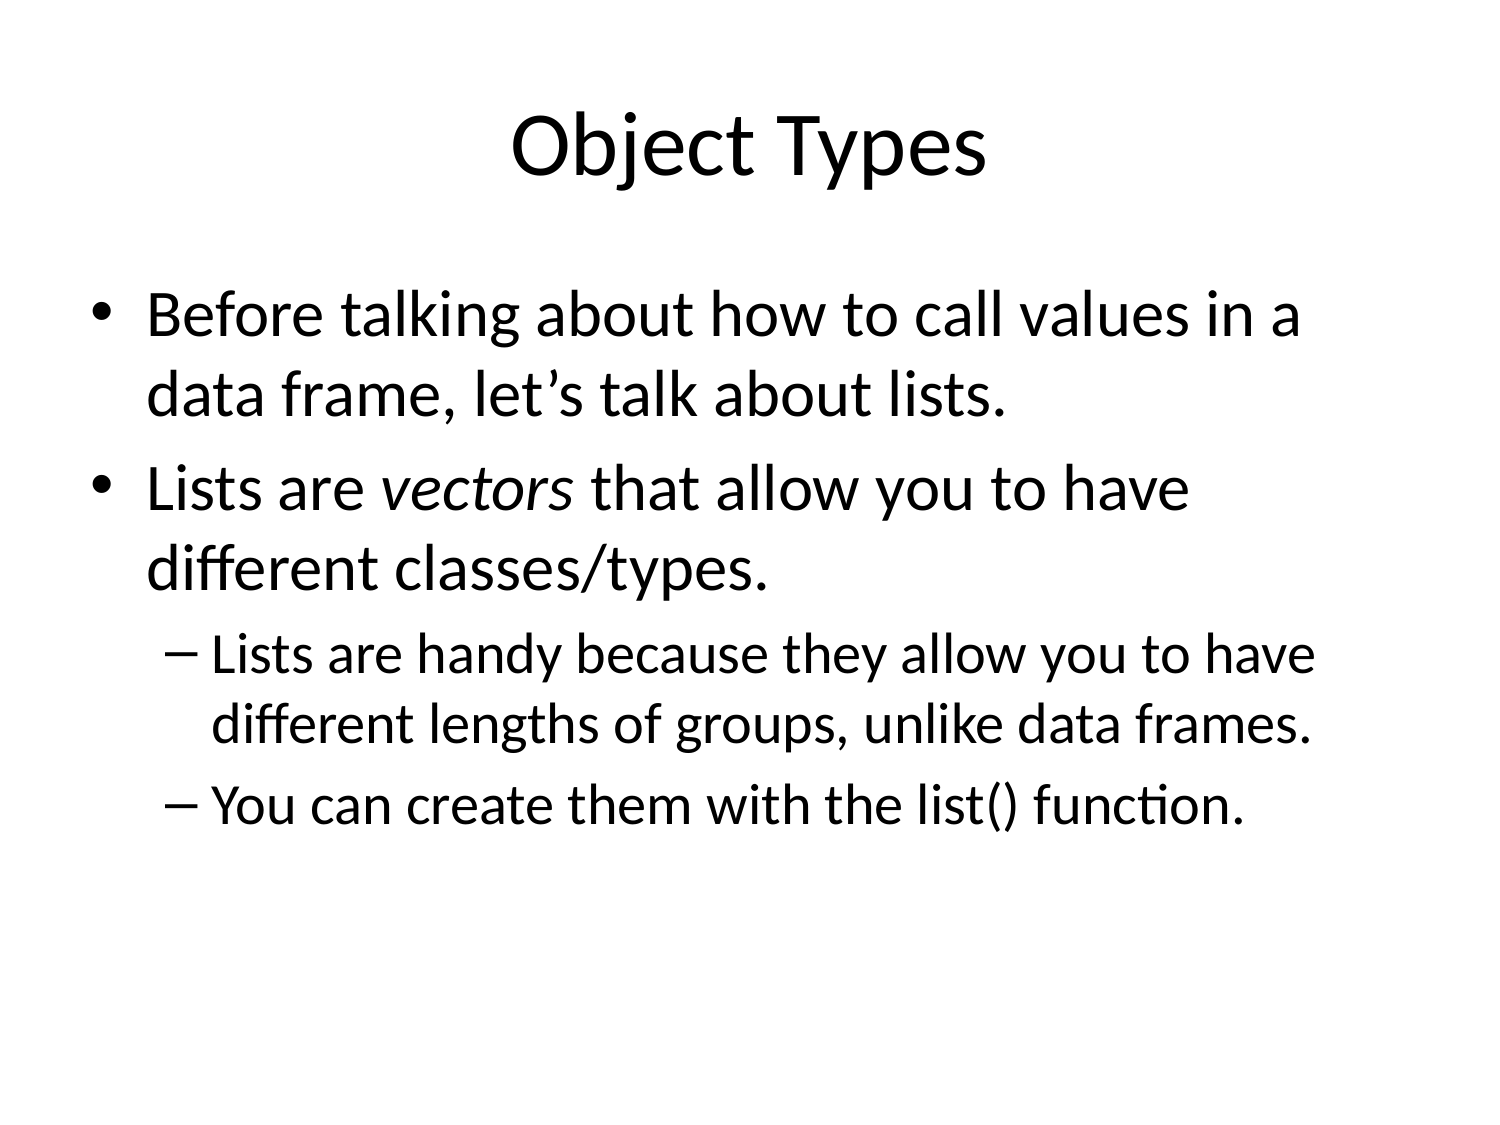

# Object Types
Before talking about how to call values in a data frame, let’s talk about lists.
Lists are vectors that allow you to have different classes/types.
Lists are handy because they allow you to have different lengths of groups, unlike data frames.
You can create them with the list() function.